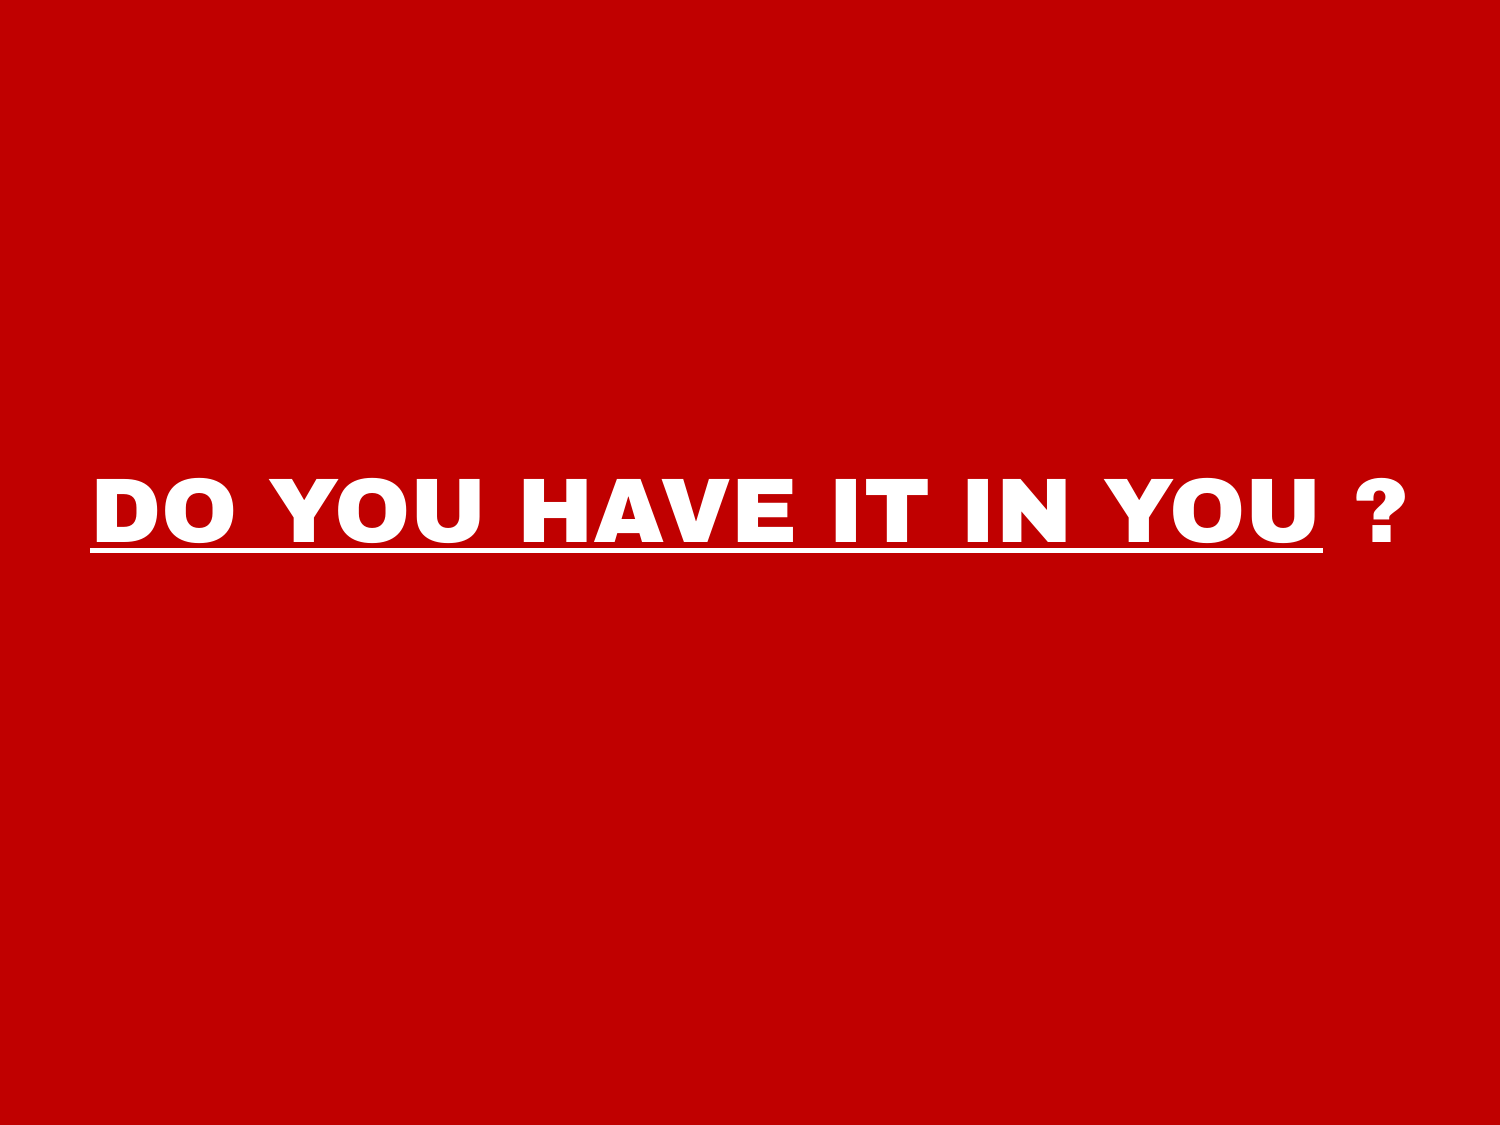

# DO YOU HAVE IT IN YOU ?